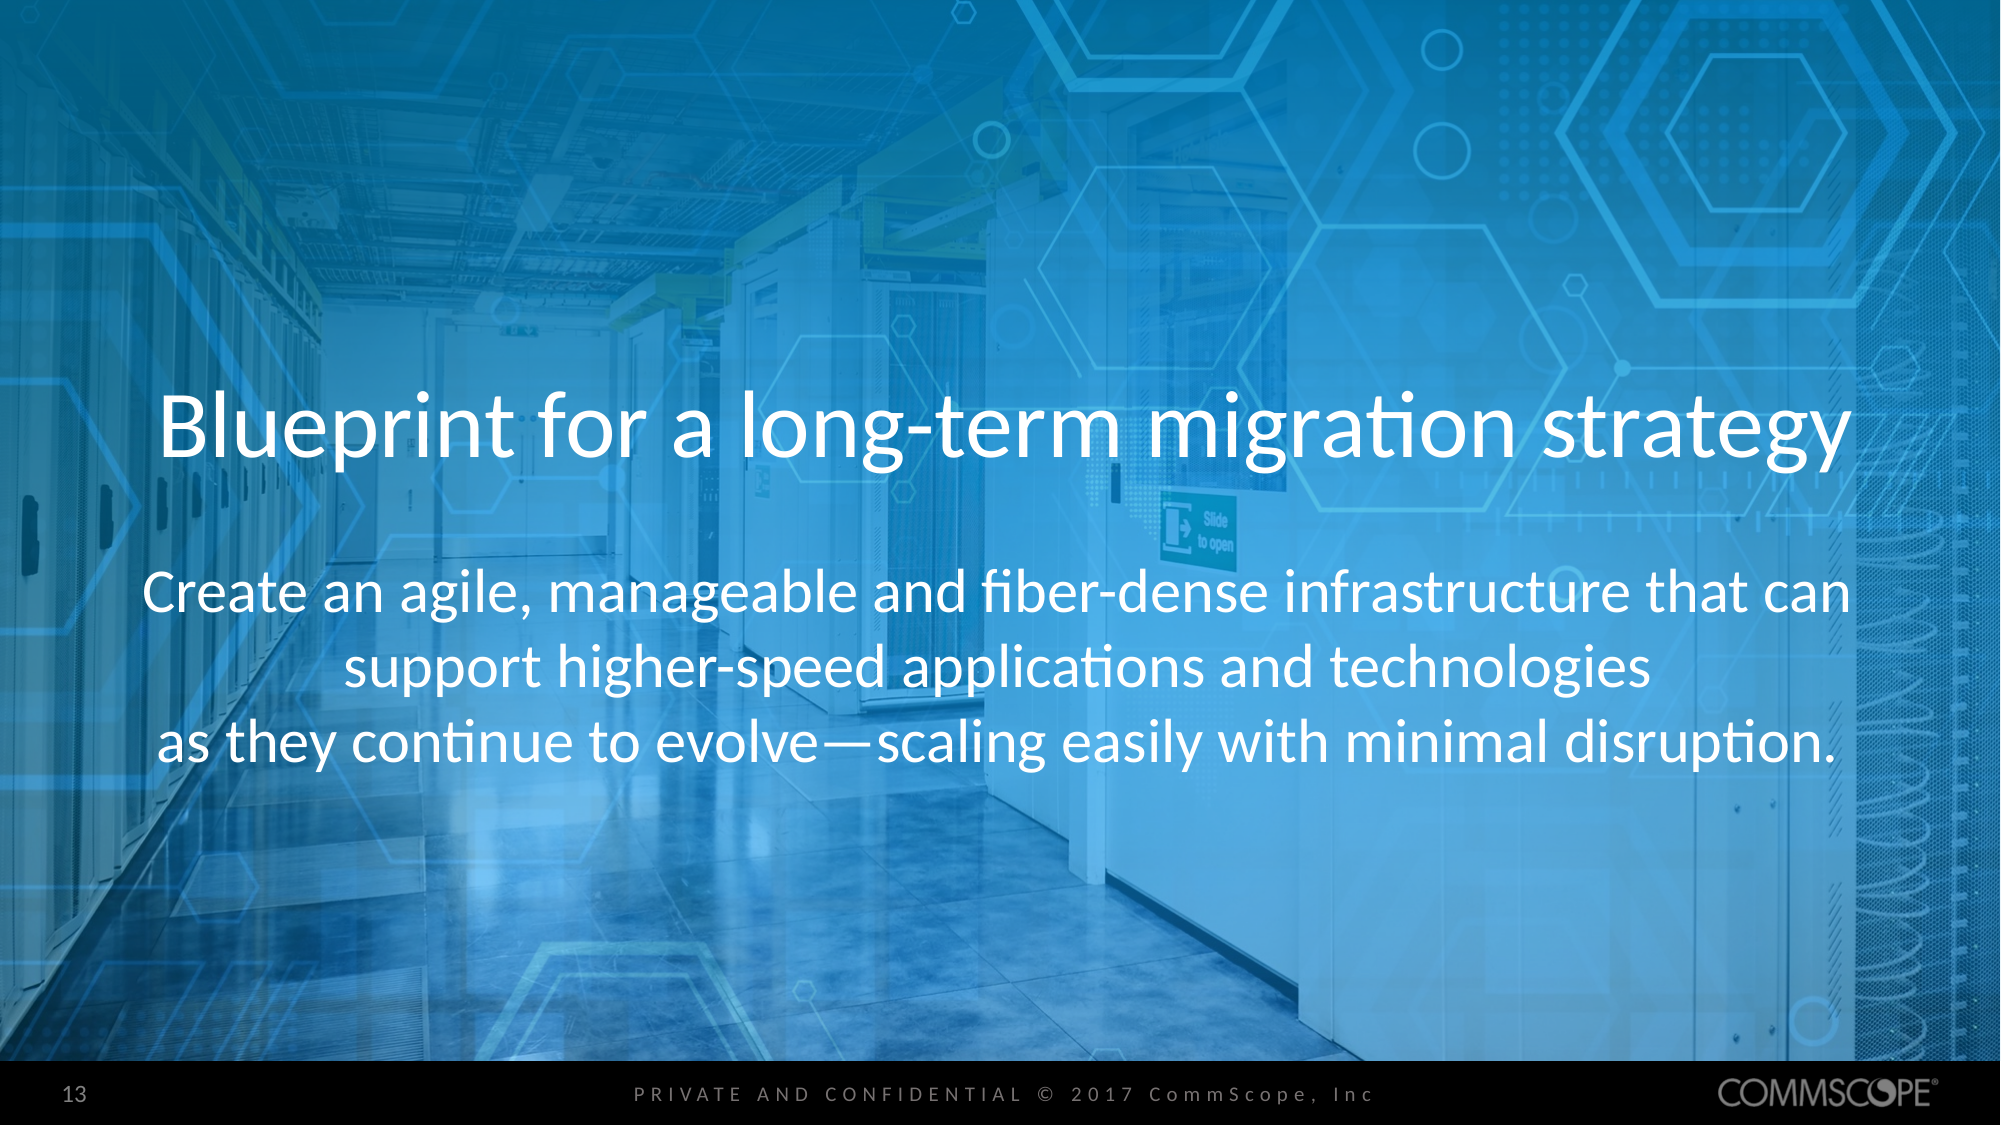

Blueprint for a long-term migration strategy
Create an agile, manageable and fiber-dense infrastructure that can
support higher-speed applications and technologies
as they continue to evolve—scaling easily with minimal disruption.